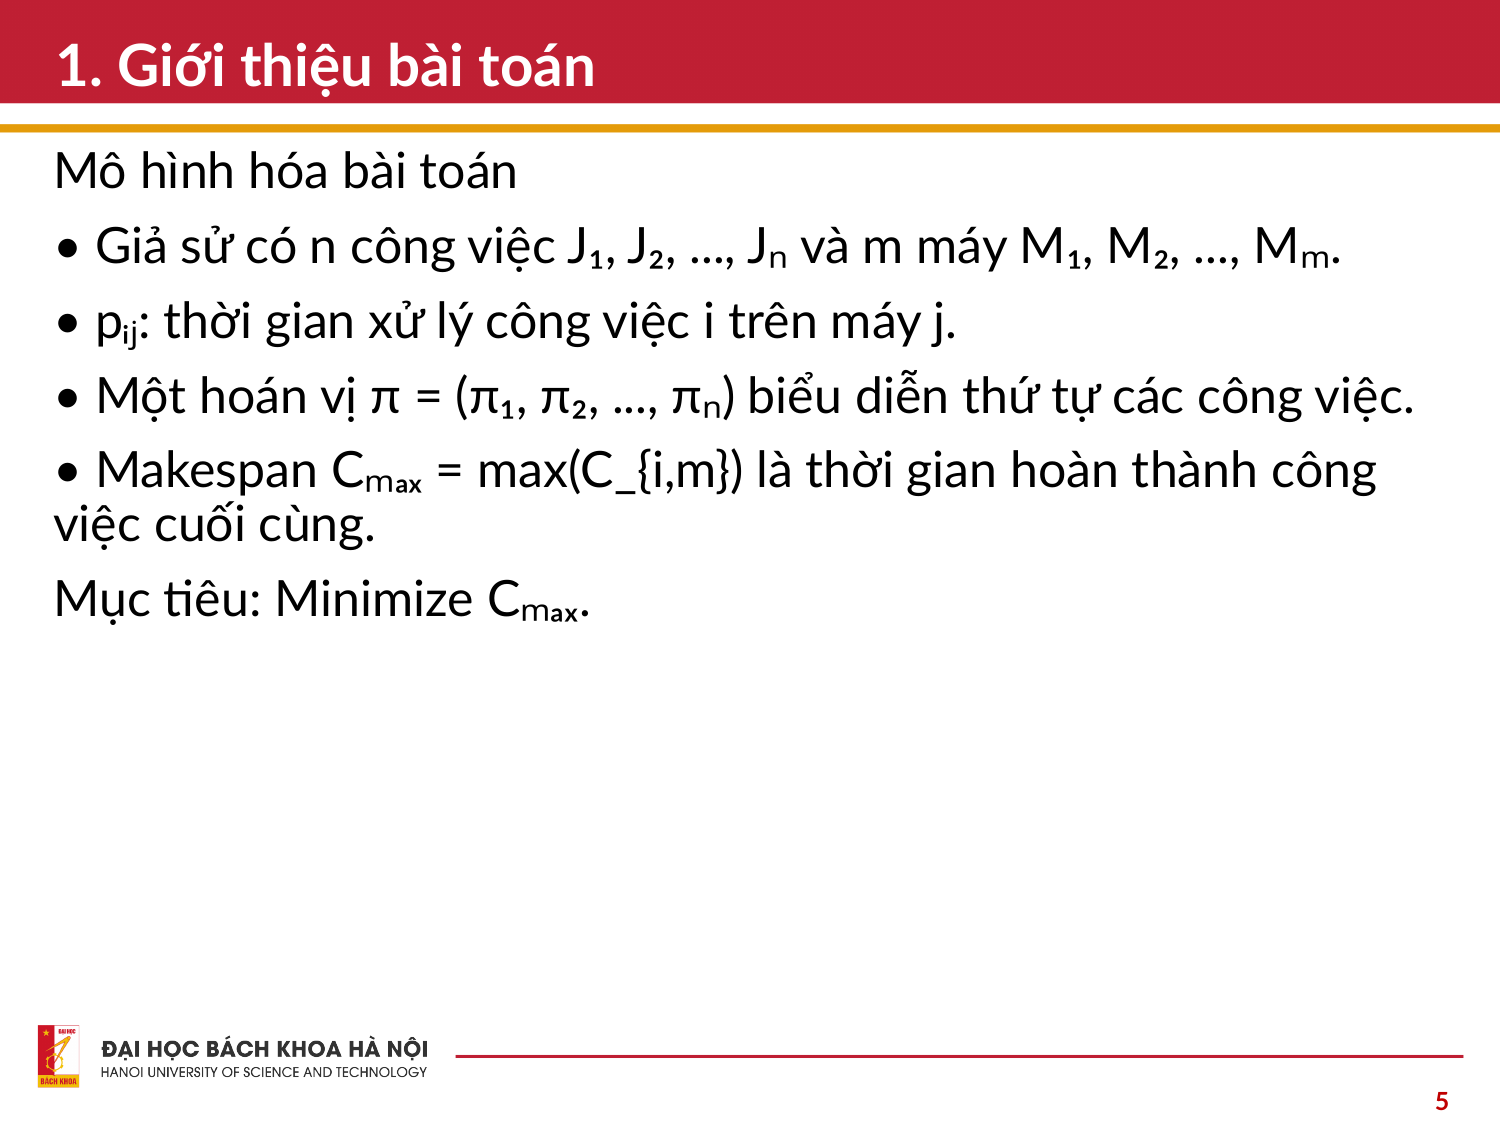

# 1. Giới thiệu bài toán
Mô hình hóa bài toán
• Giả sử có n công việc J₁, J₂, ..., Jₙ và m máy M₁, M₂, ..., Mₘ.
• pᵢⱼ: thời gian xử lý công việc i trên máy j.
• Một hoán vị π = (π₁, π₂, ..., πₙ) biểu diễn thứ tự các công việc.
• Makespan Cₘₐₓ = max(C_{i,m}) là thời gian hoàn thành công việc cuối cùng.
Mục tiêu: Minimize Cₘₐₓ.

5